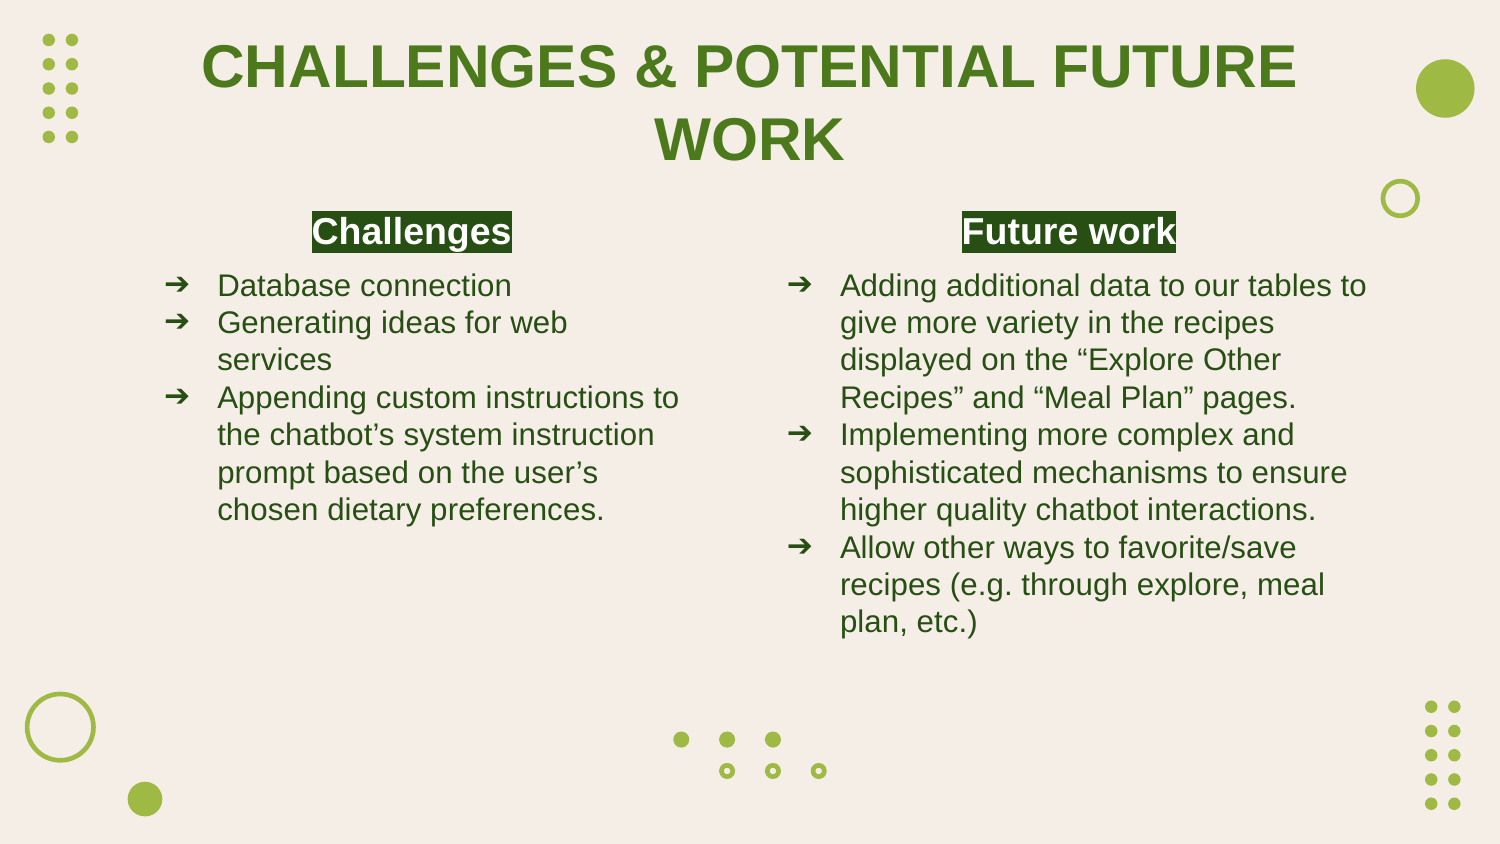

# CHALLENGES & POTENTIAL FUTURE WORK
Challenges

Database connection
Generating ideas for web services
Appending custom instructions to the chatbot’s system instruction prompt based on the user’s chosen dietary preferences.
Future work

Adding additional data to our tables to give more variety in the recipes displayed on the “Explore Other Recipes” and “Meal Plan” pages.
Implementing more complex and sophisticated mechanisms to ensure higher quality chatbot interactions.
Allow other ways to favorite/save recipes (e.g. through explore, meal plan, etc.)